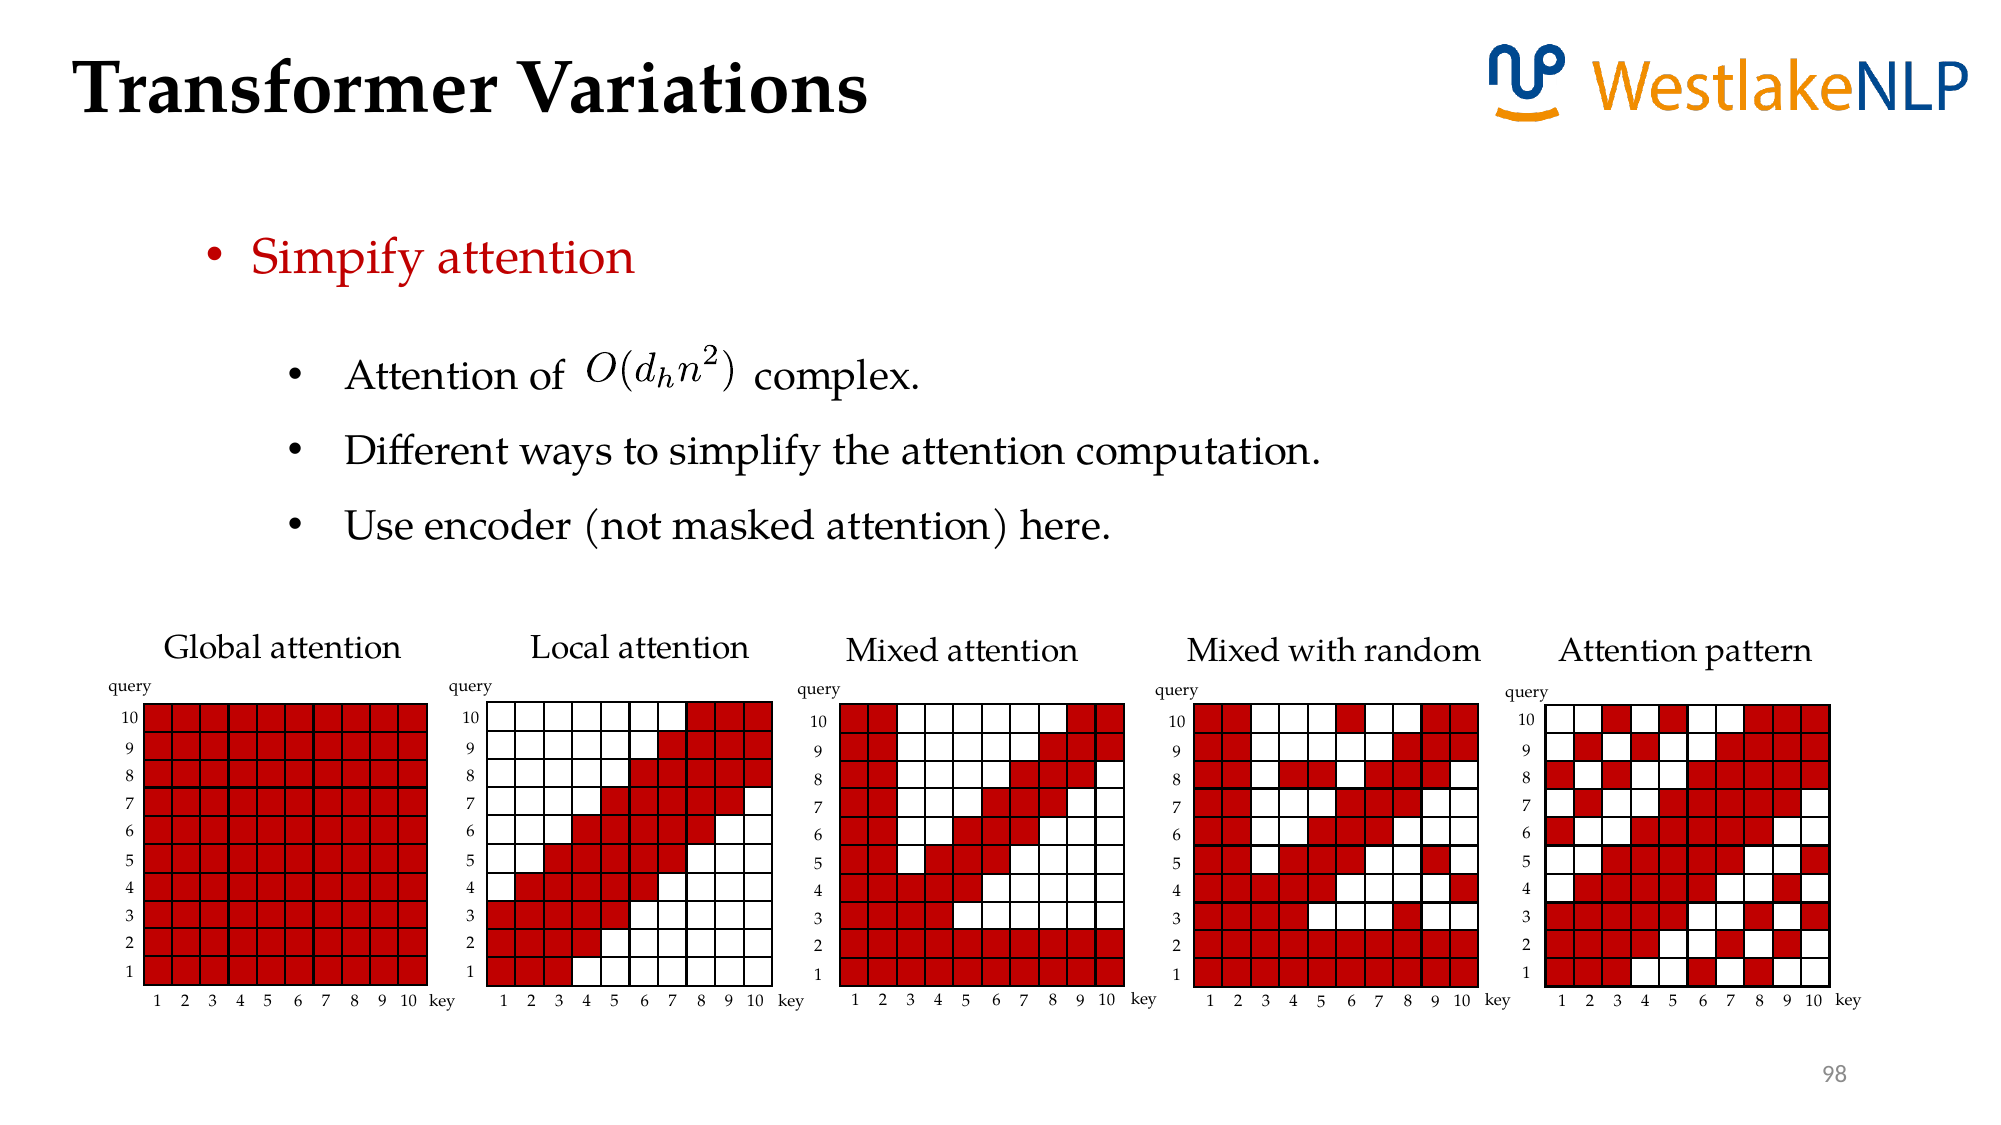

Transformer Variations
Simpify attention
Attention of                  complex.
Different ways to simplify the attention computation.
Use encoder (not masked attention) here.

Global attention
Local attention
Mixed attention
Mixed with random
Attention pattern
query
query
query
query
query
10
10
10

10
10

9
9
9
9
9
8
8
8
8
8
7
7
7
7
7
6
6
6
6
6
5
5
5
5
5
4
4
4
4
4
3
3
3
3
3
2
2
2
2
2
1
1
1
1
1
key
key
key
1
2
3
4
6
8
10
1
2
3
4
6
8
10
1
2
3
4
6
8
10
1
2
3
4
6
8
10
key
5
7
9
5
7
9
5
7
9
key
5
7
9
1
2
3
4
6
8
10
5
7
9
98